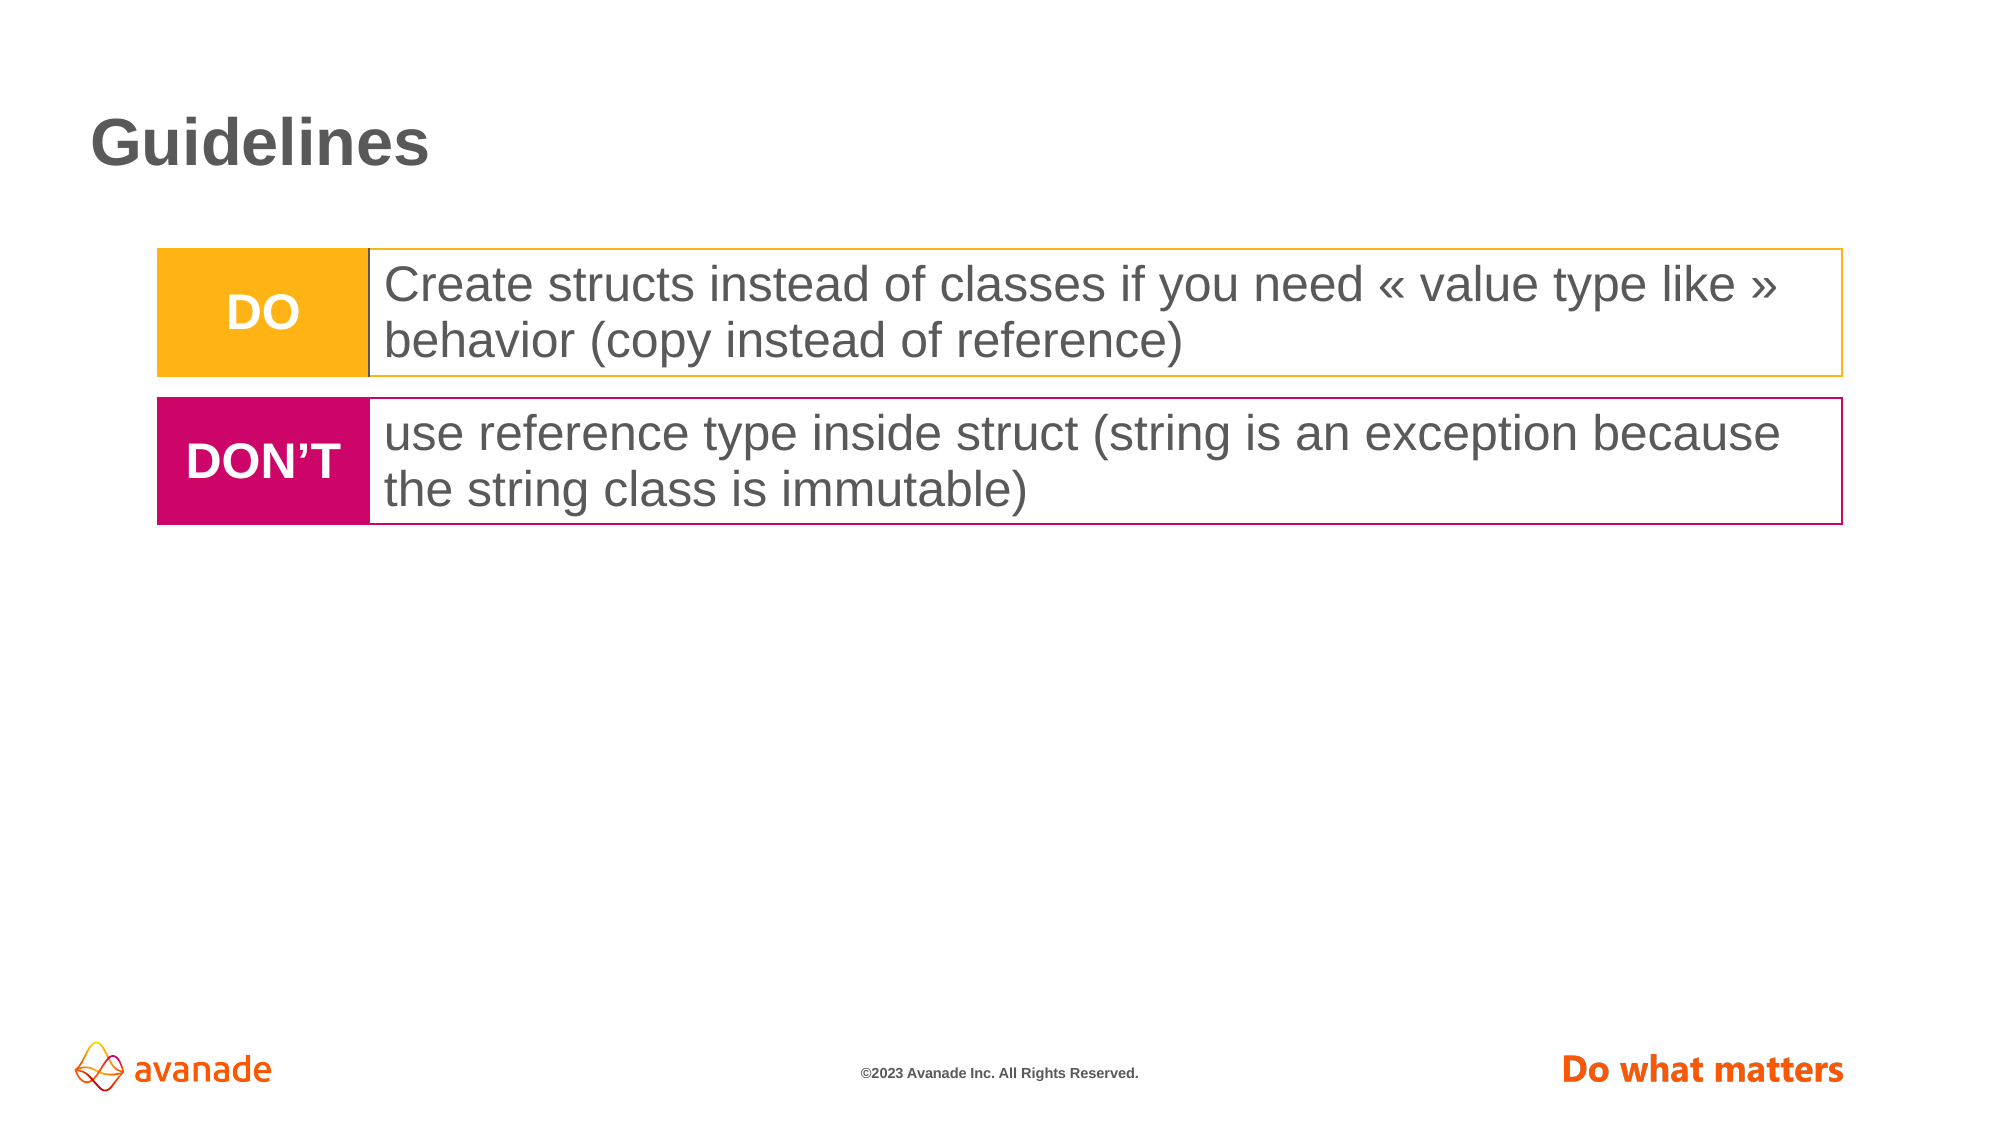

# Guidelines
| DO | Create structs instead of classes if you need « value type like » behavior (copy instead of reference) |
| --- | --- |
| DON’T | use reference type inside struct (string is an exception because the string class is immutable) |
| --- | --- |